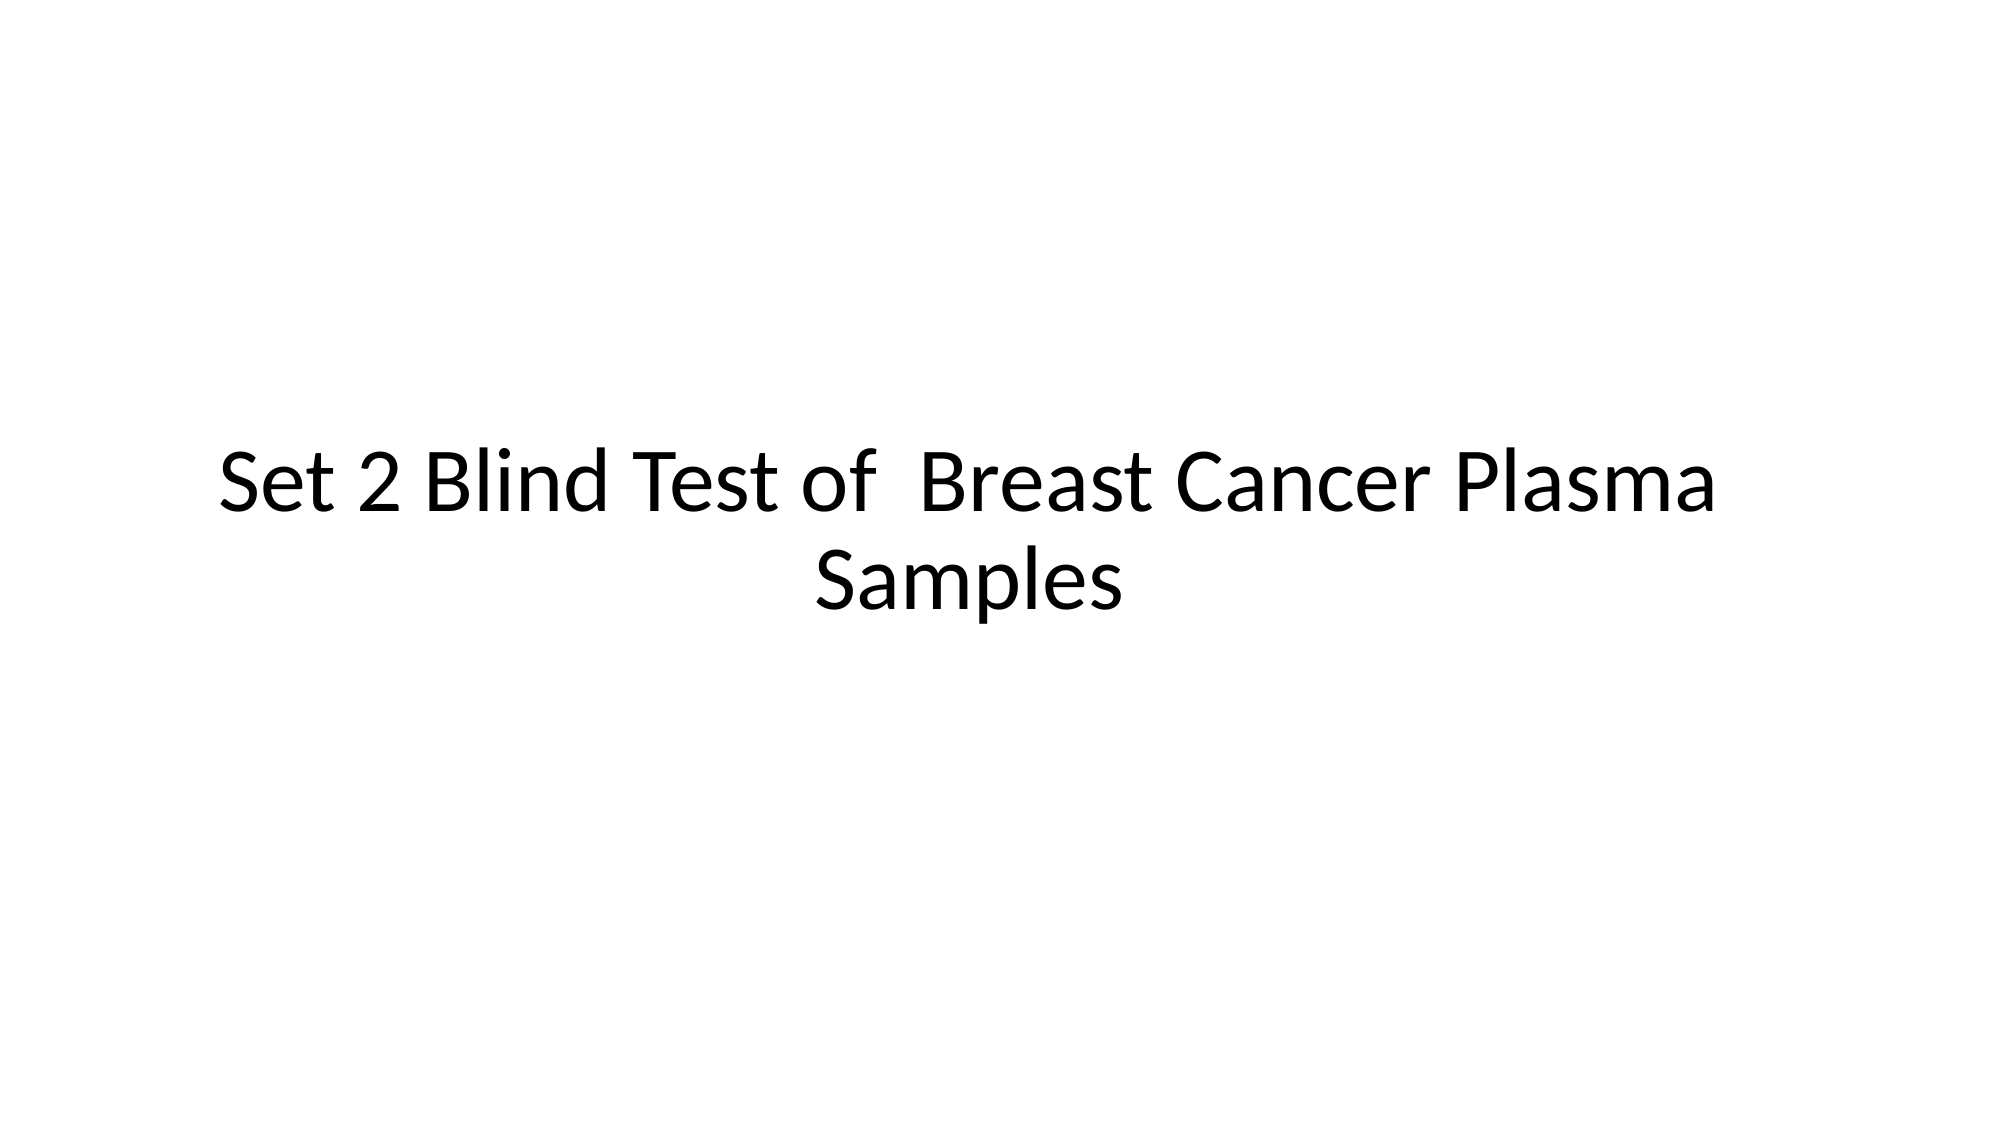

# Set 2 Blind Test of  Breast Cancer Plasma Samples